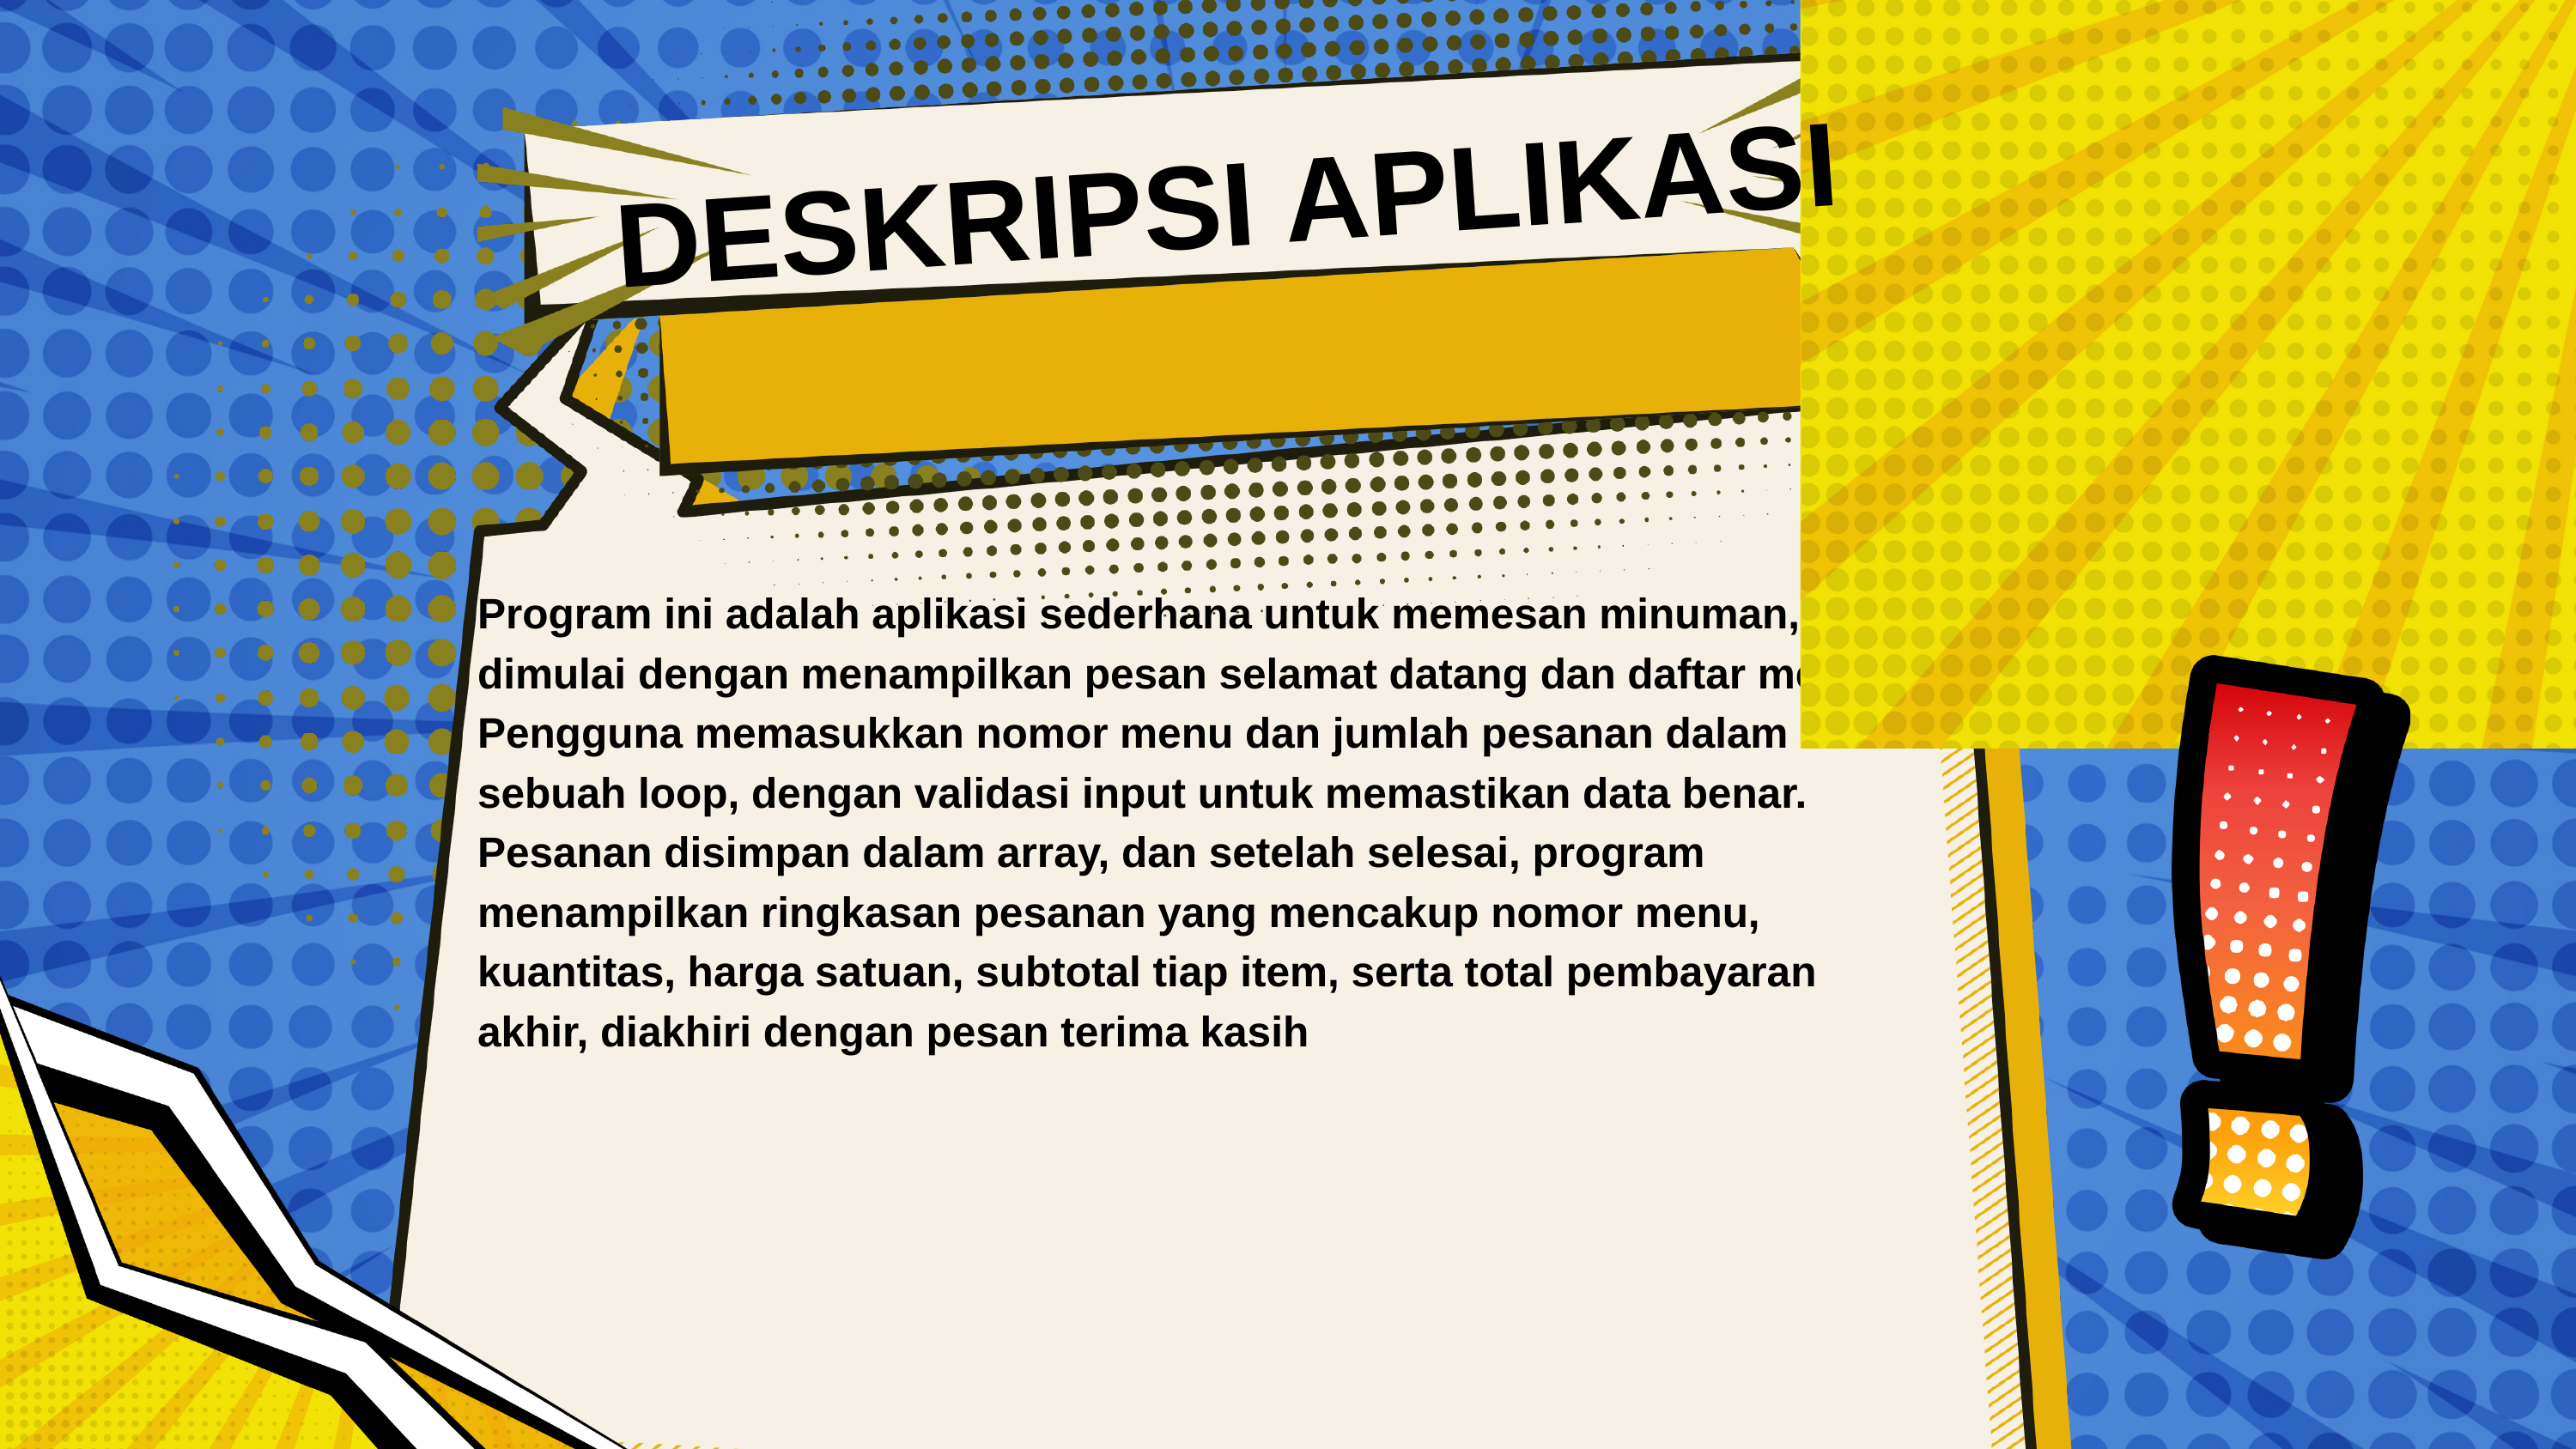

DESKRIPSI APLIKASI

Program ini adalah aplikasi sederhana untuk memesan minuman, dimulai dengan menampilkan pesan selamat datang dan daftar menu. Pengguna memasukkan nomor menu dan jumlah pesanan dalam sebuah loop, dengan validasi input untuk memastikan data benar. Pesanan disimpan dalam array, dan setelah selesai, program menampilkan ringkasan pesanan yang mencakup nomor menu, kuantitas, harga satuan, subtotal tiap item, serta total pembayaran akhir, diakhiri dengan pesan terima kasih